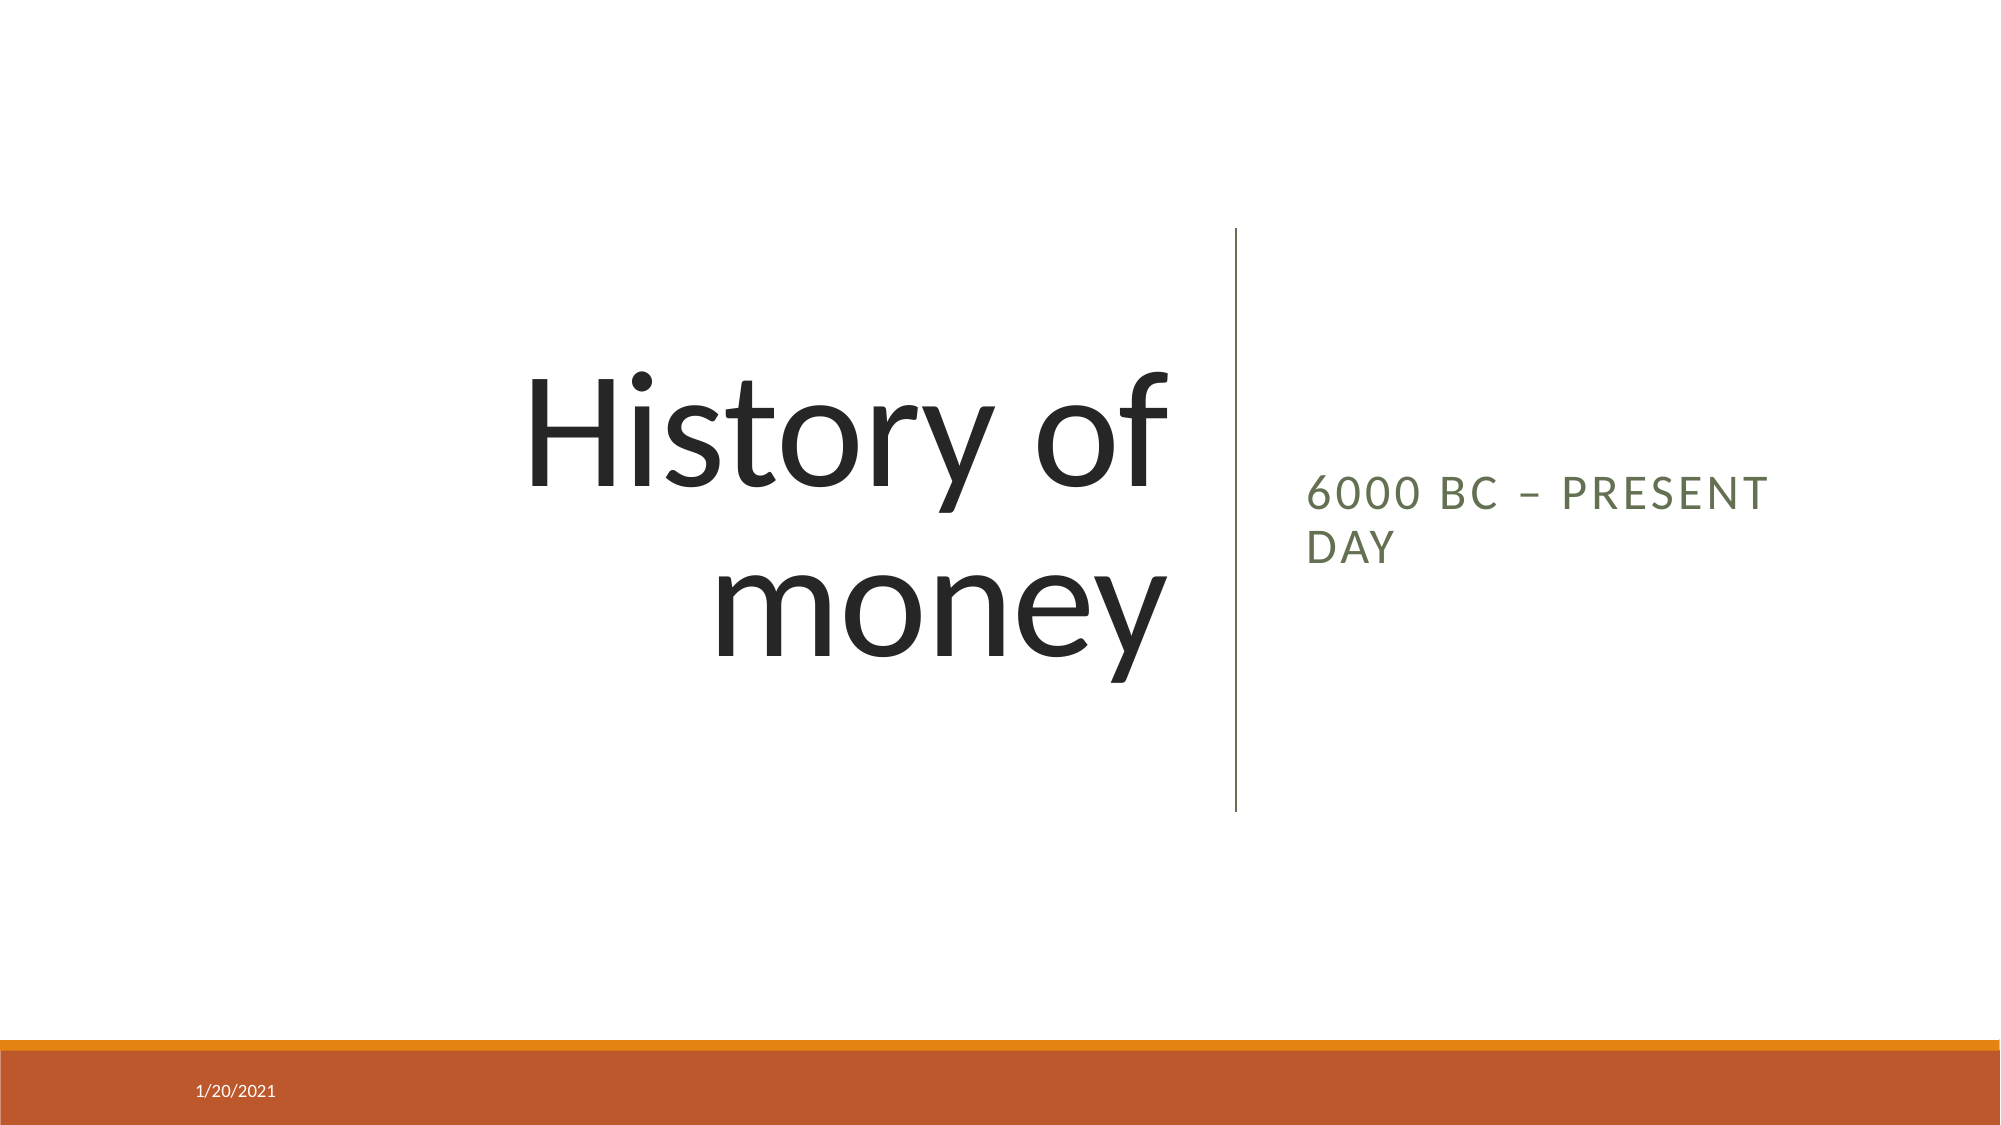

# History of money
6000 BC – Present day

1/20/2021
Introduction to Bitcoin, Winter session 2021, Princeton University
6